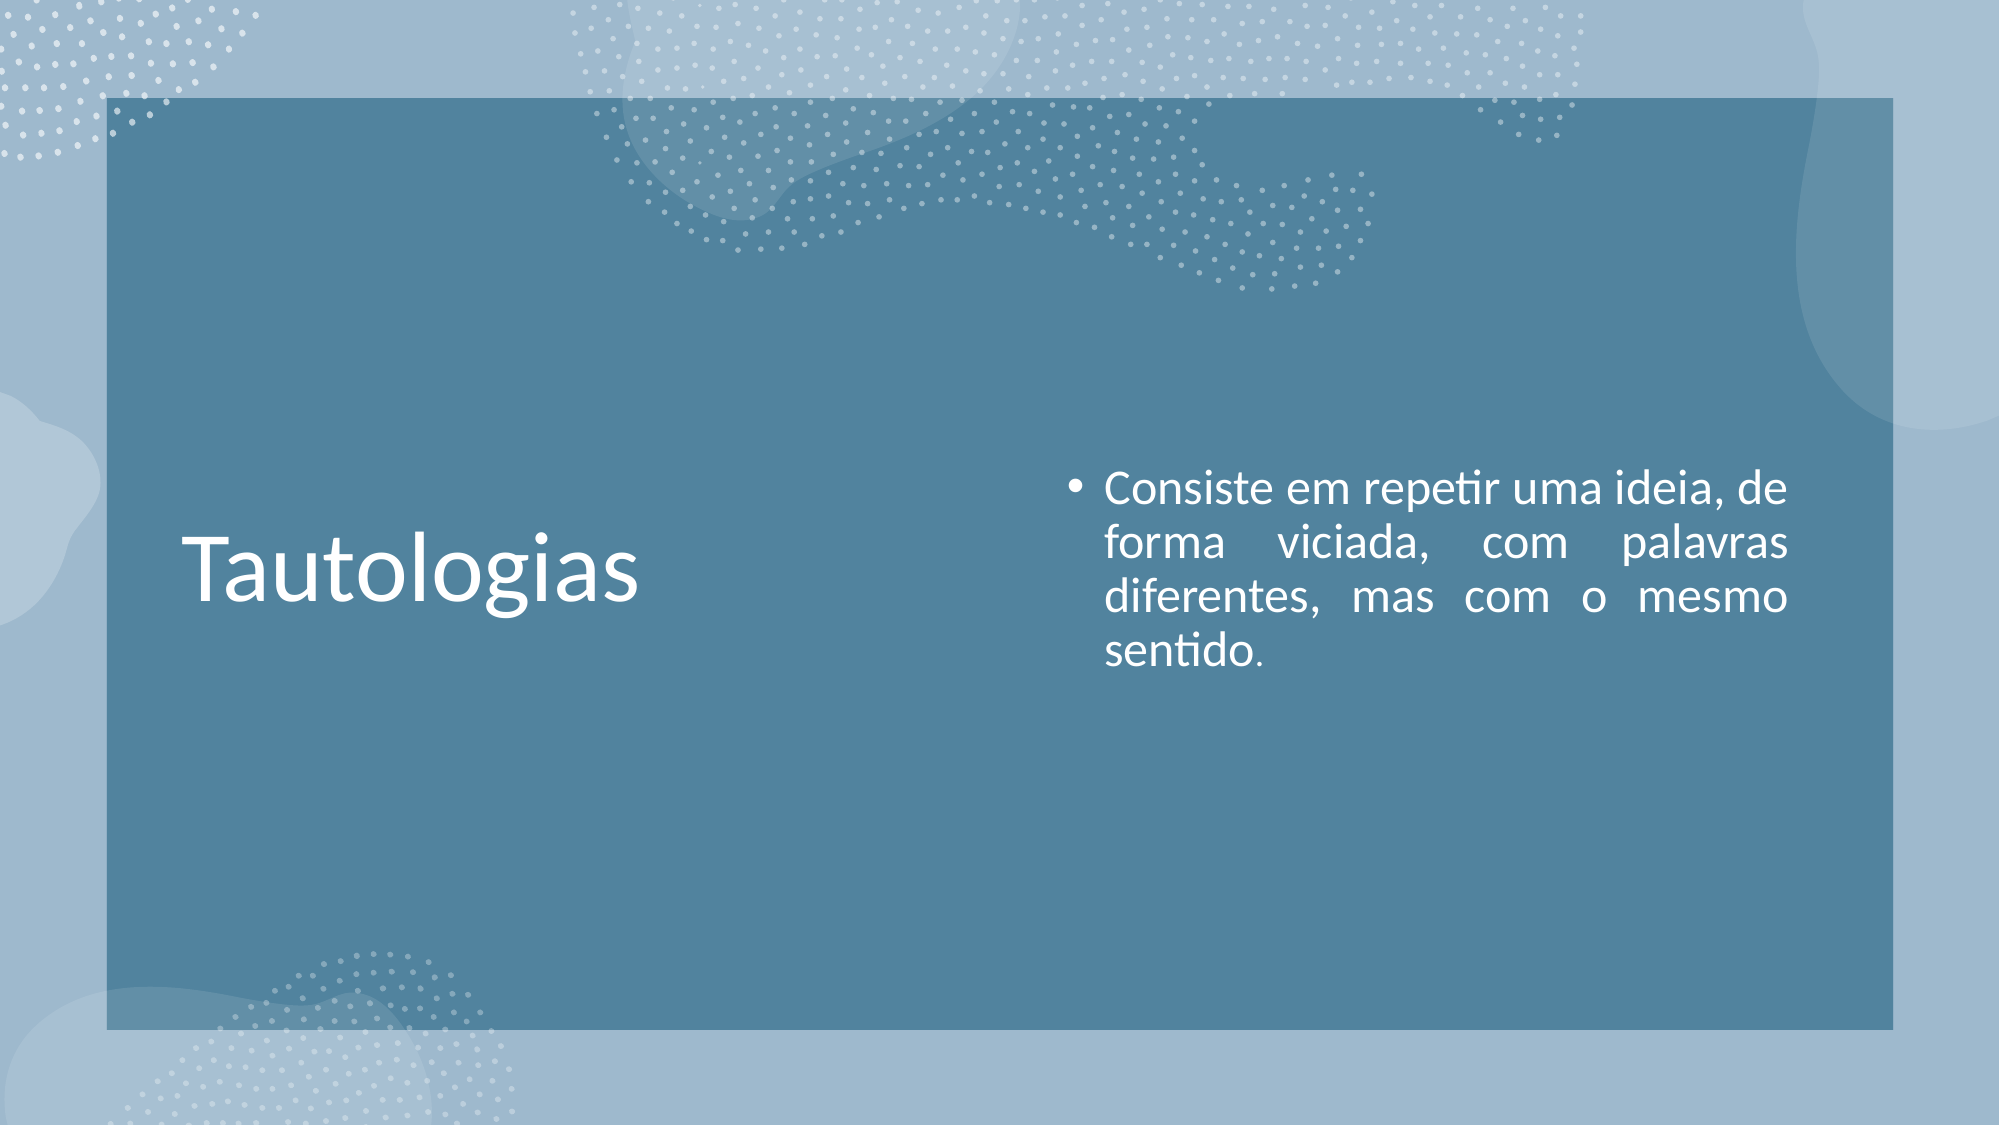

# Tautologias
Consiste em repetir uma ideia, de forma viciada, com palavras diferentes, mas com o mesmo sentido.